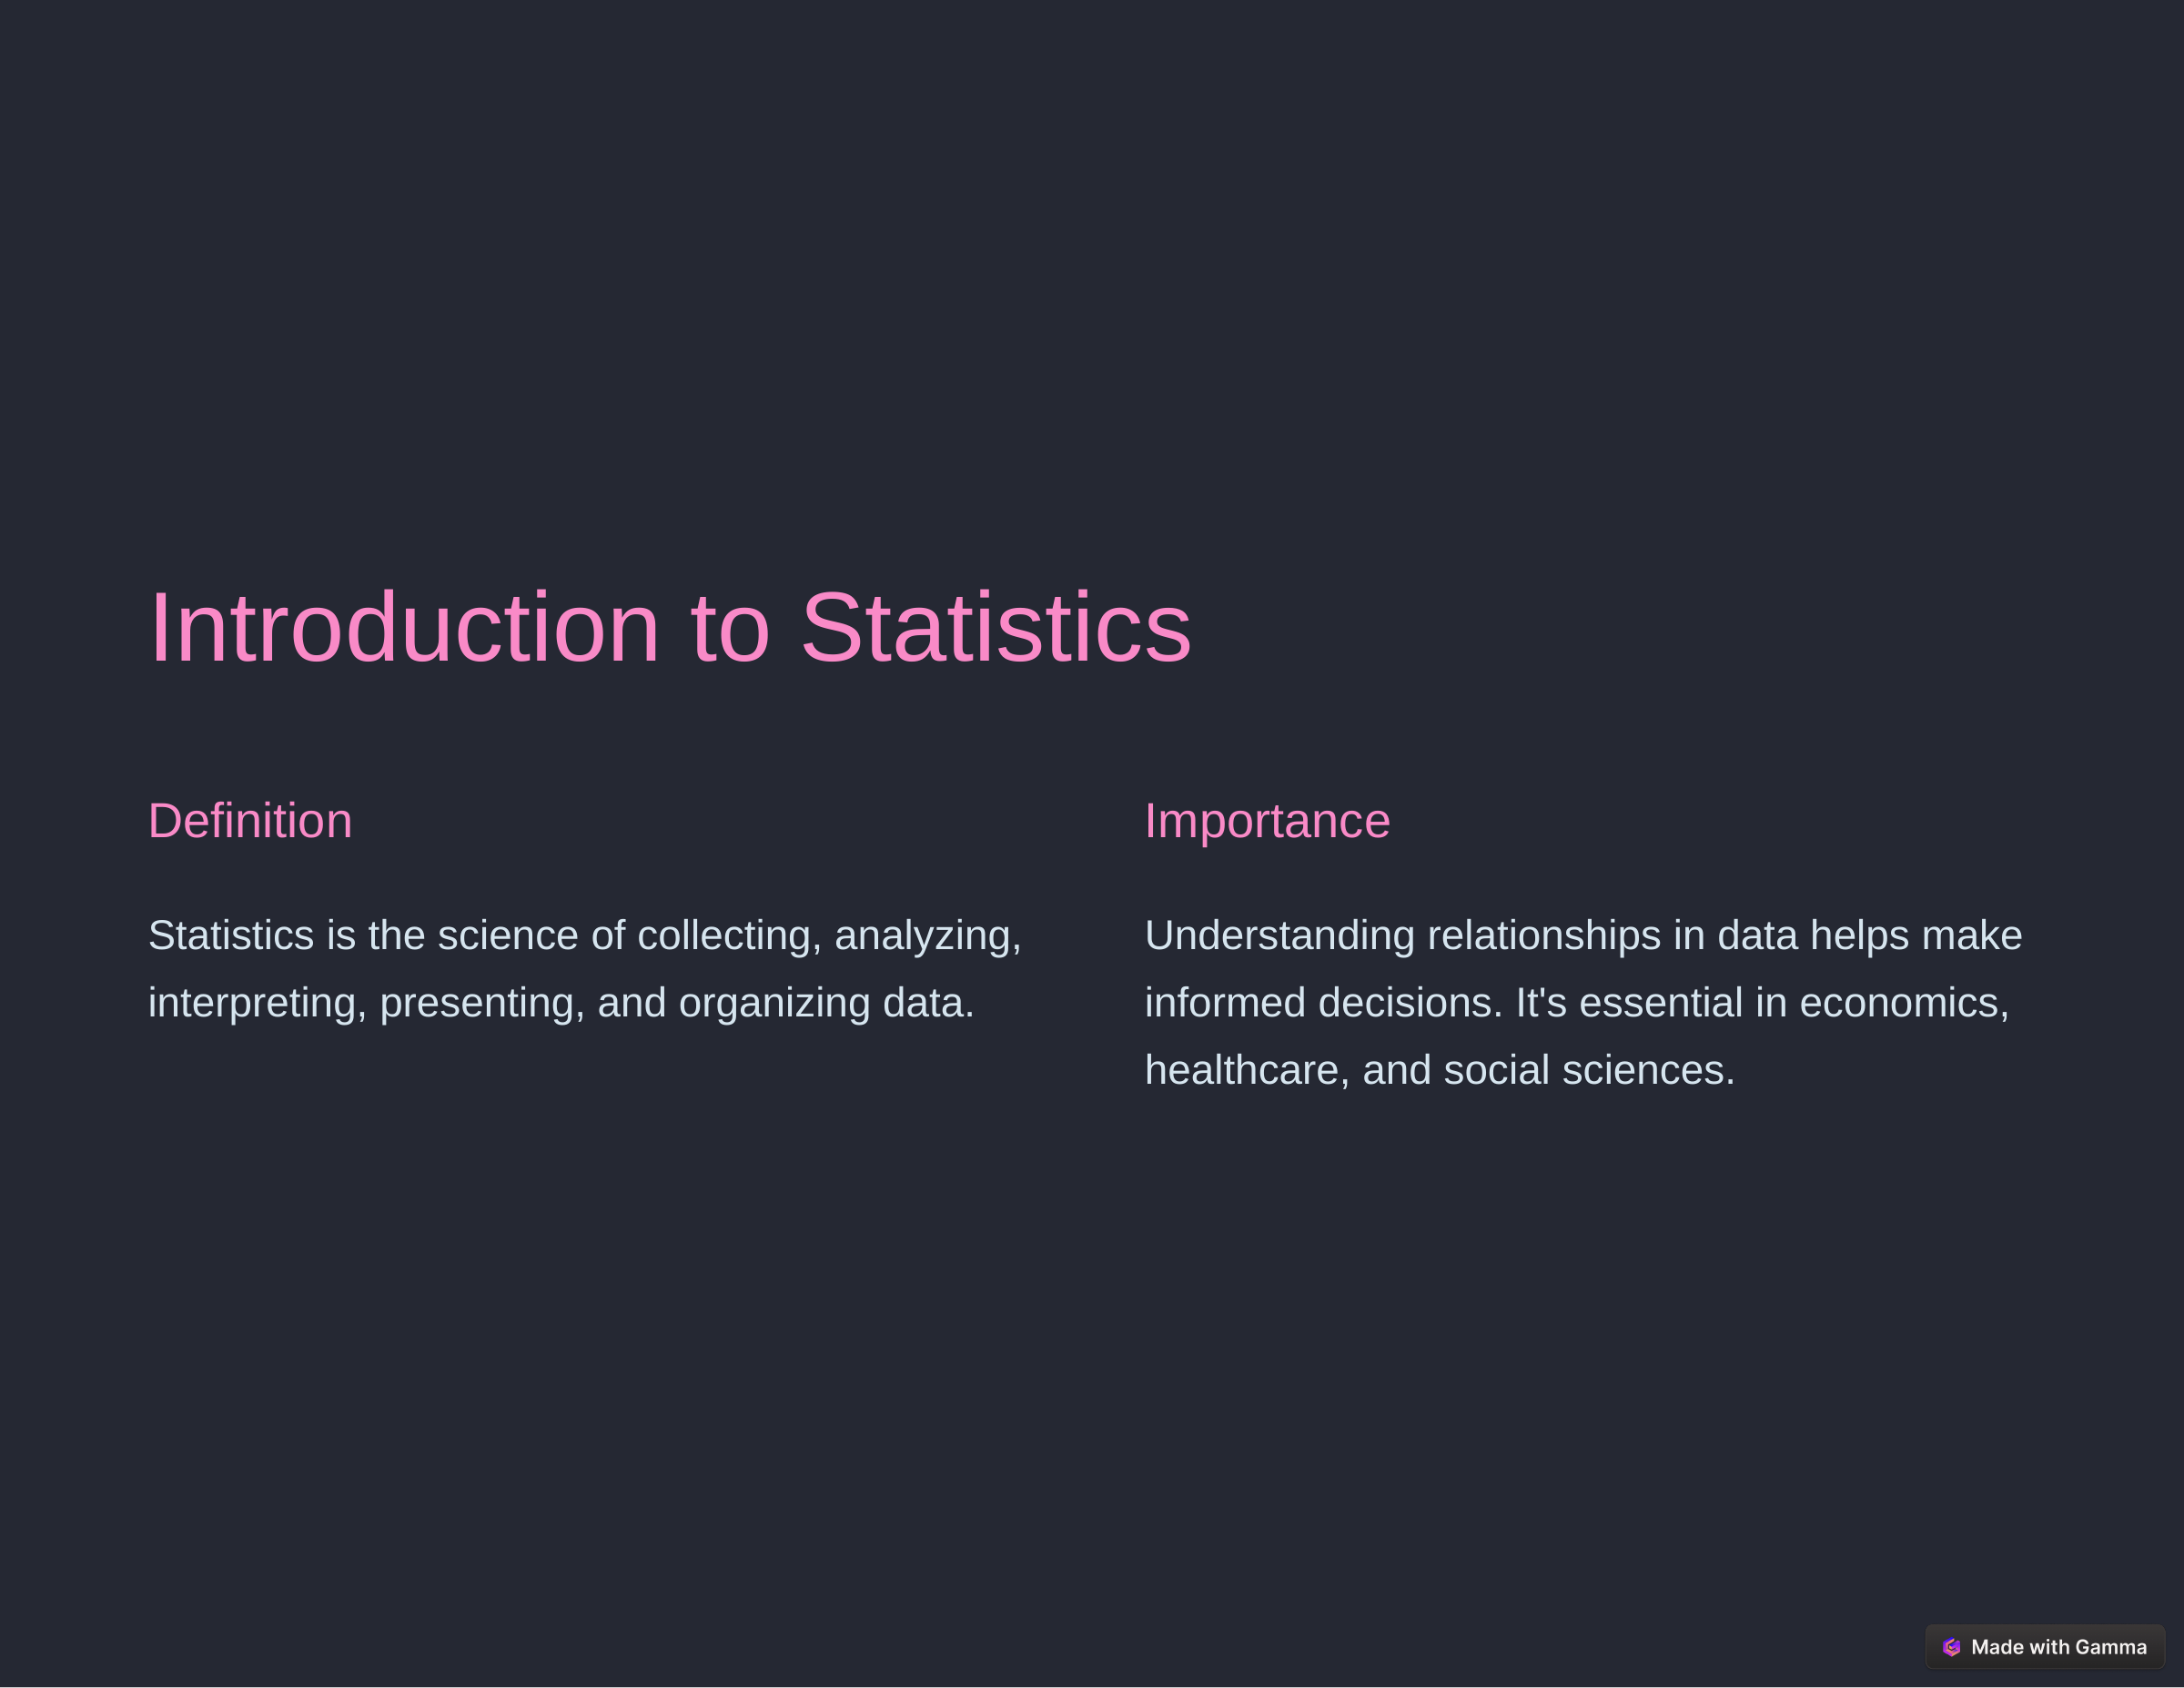

Introduction to Statistics
Definition
Importance
Statistics is the science of collecting, analyzing, interpreting, presenting, and organizing data.
Understanding relationships in data helps make informed decisions. It's essential in economics, healthcare, and social sciences.